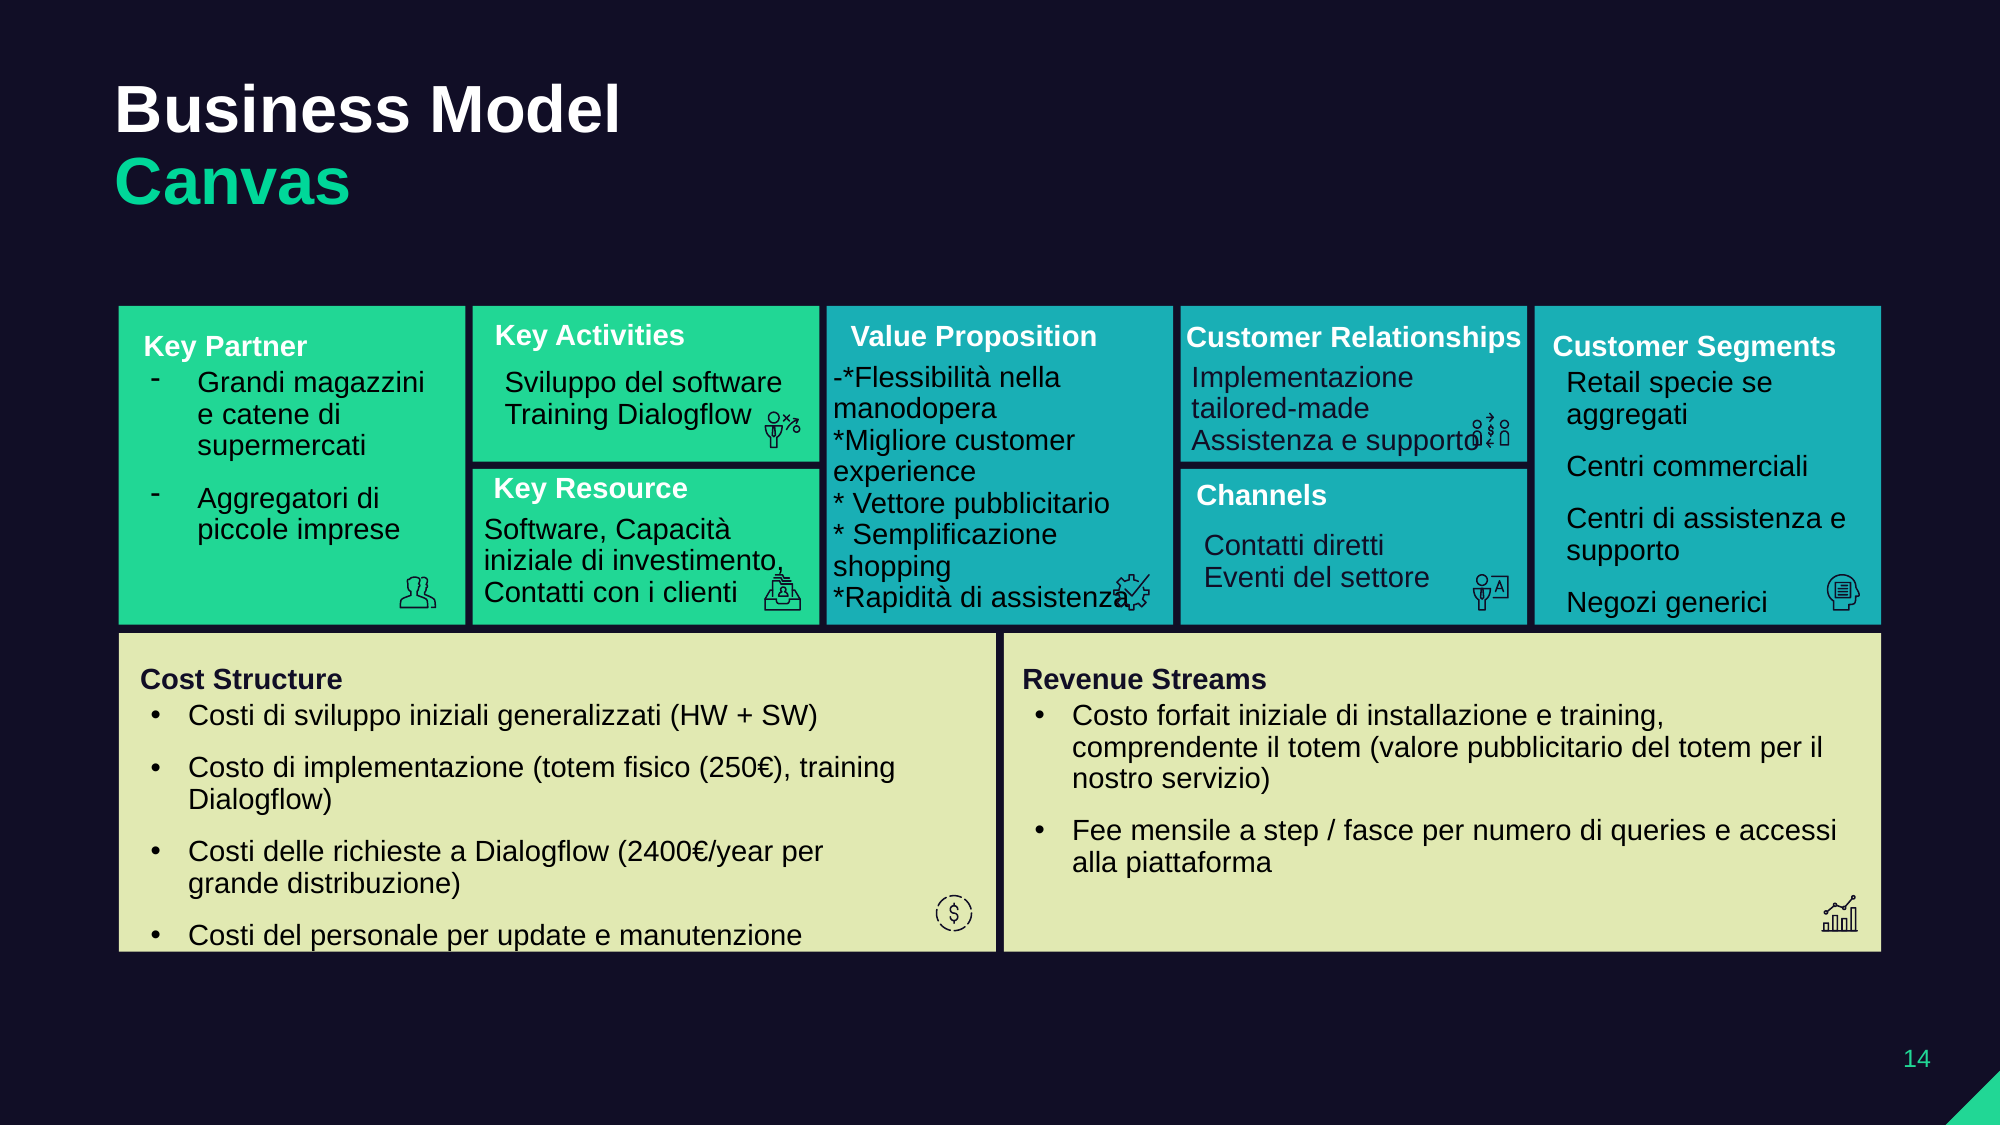

# Business Model Canvas

Key Activities
Value Proposition
Customer Relationships
Key Partner
Customer Segments
Implementazione tailored-made
Assistenza e supporto
-*Flessibilità nella manodopera
*Migliore customer experience
* Vettore pubblicitario
* Semplificazione shopping
*Rapidità di assistenza
Sviluppo del software
Training Dialogflow
Grandi magazzini e catene di supermercati
Aggregatori di piccole imprese
Retail specie se aggregati
Centri commerciali
Centri di assistenza e supporto
Negozi generici

Key Resource
Channels
Software, Capacità iniziale di investimento, Contatti con i clienti
Contatti diretti
Eventi del settore

Cost Structure
Revenue Streams
Costi di sviluppo iniziali generalizzati (HW + SW)
Costo di implementazione (totem fisico (250€), training Dialogflow)
Costi delle richieste a Dialogflow (2400€/year per grande distribuzione)
Costi del personale per update e manutenzione
Costo forfait iniziale di installazione e training, comprendente il totem (valore pubblicitario del totem per il nostro servizio)
Fee mensile a step / fasce per numero di queries e accessi alla piattaforma

14